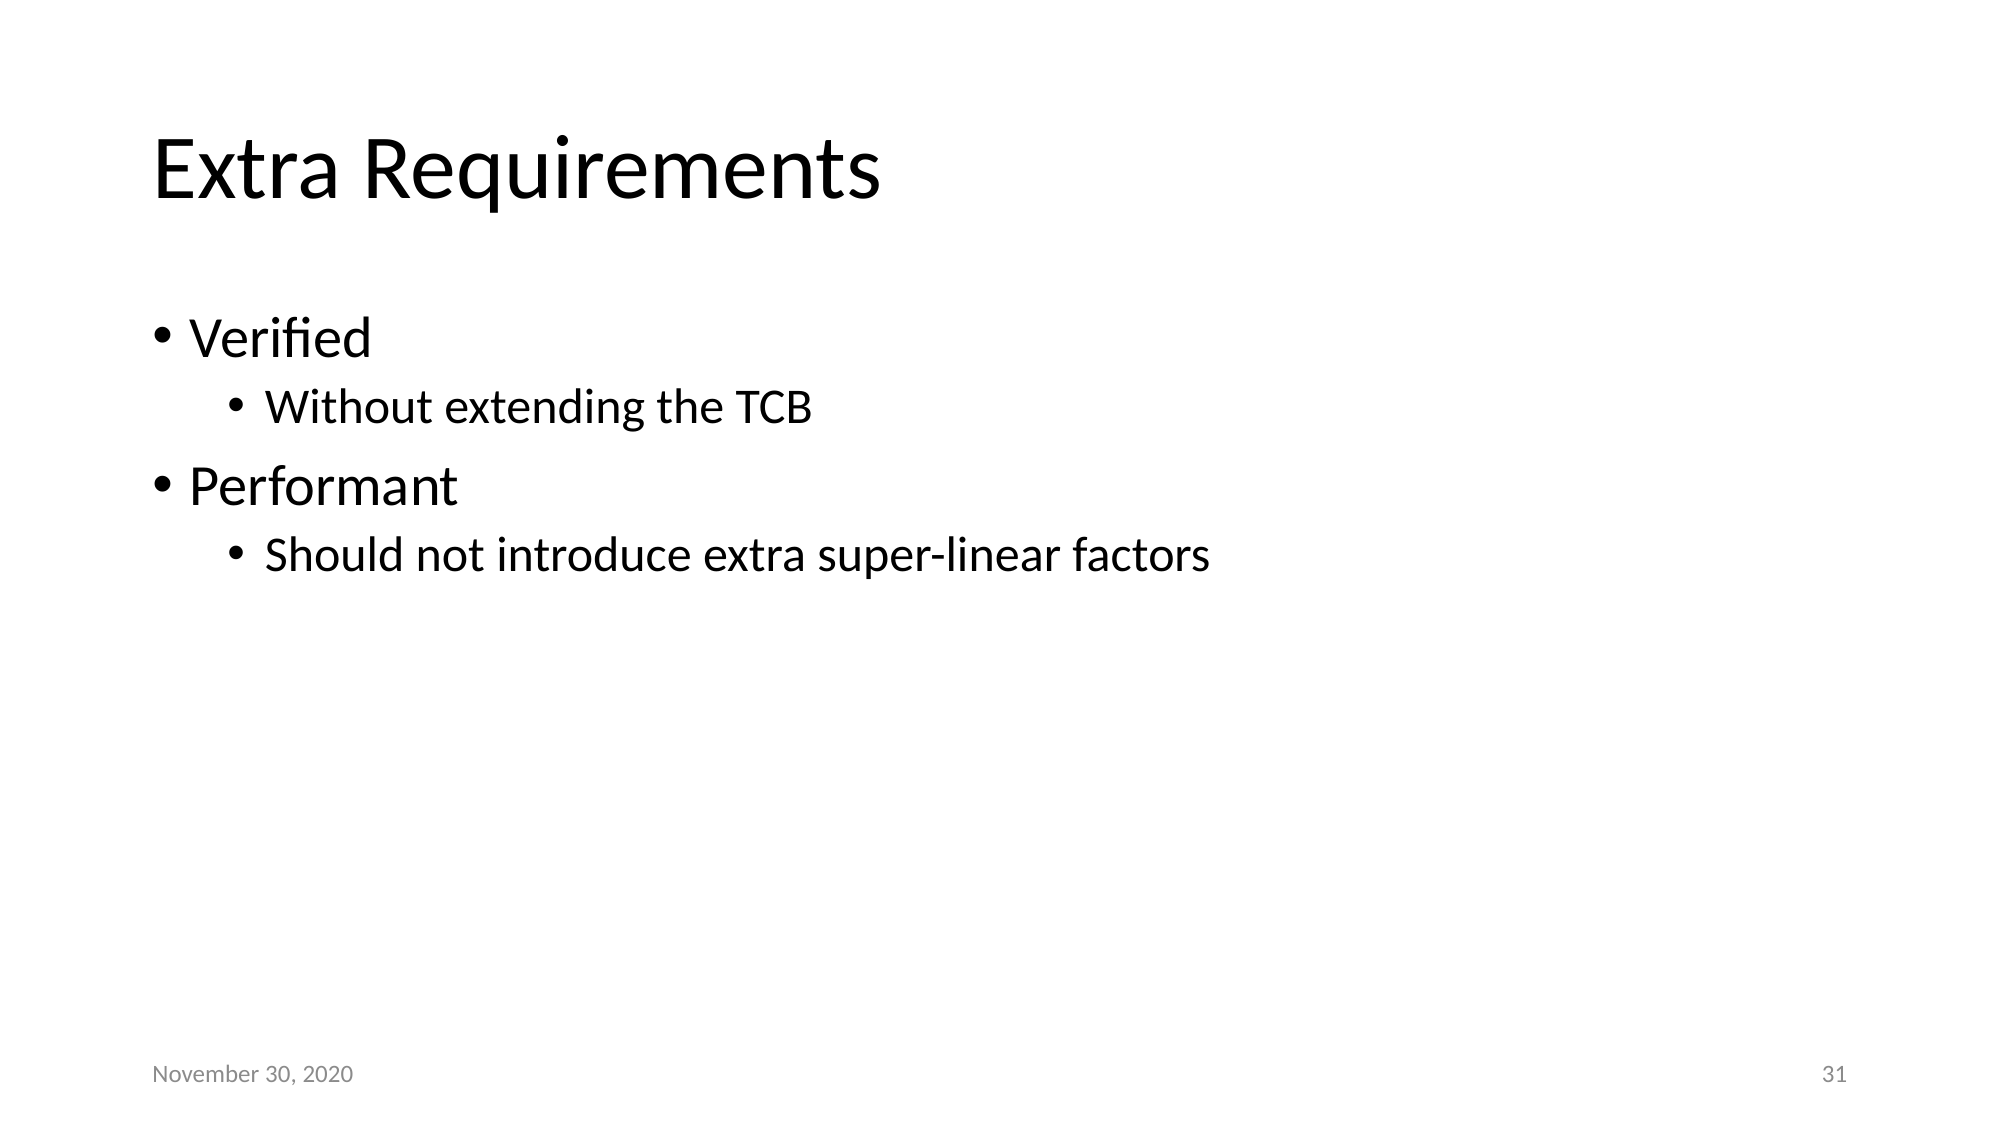

# Extra Requirements
Verified
Without extending the TCB
Performant
Should not introduce extra super-linear factors

November 30, 2020
31